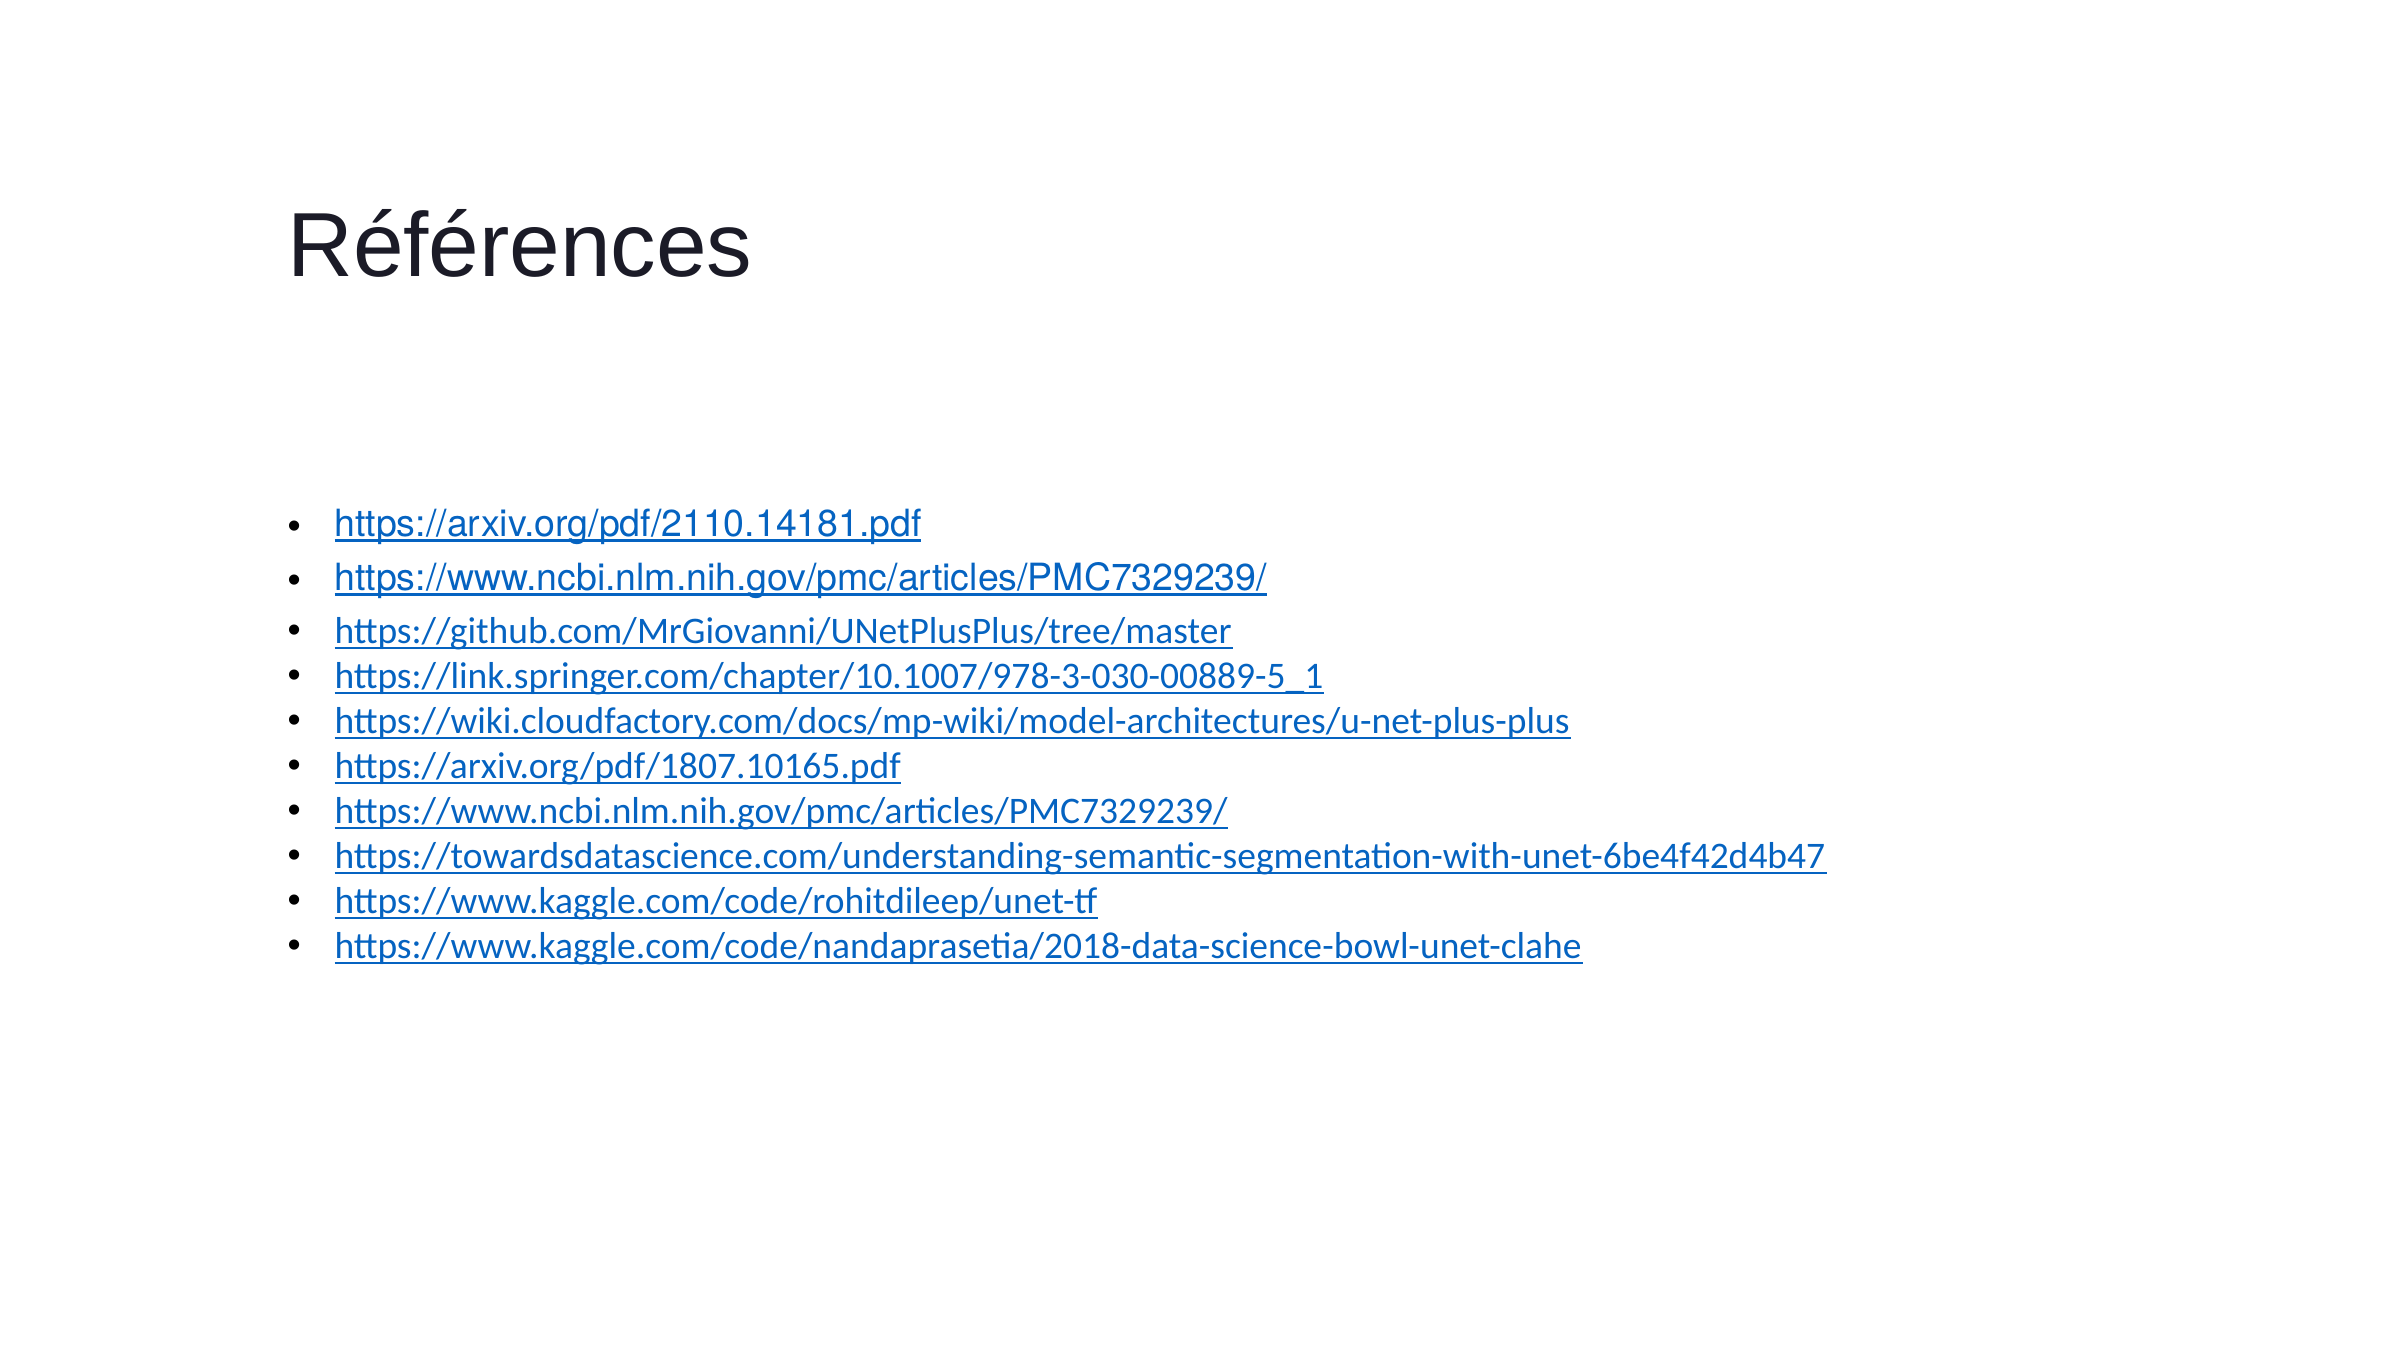

Références
https://arxiv.org/pdf/2110.14181.pdf
https://www.ncbi.nlm.nih.gov/pmc/articles/PMC7329239/
https://github.com/MrGiovanni/UNetPlusPlus/tree/master
https://link.springer.com/chapter/10.1007/978-3-030-00889-5_1
https://wiki.cloudfactory.com/docs/mp-wiki/model-architectures/u-net-plus-plus
https://arxiv.org/pdf/1807.10165.pdf
https://www.ncbi.nlm.nih.gov/pmc/articles/PMC7329239/
https://towardsdatascience.com/understanding-semantic-segmentation-with-unet-6be4f42d4b47
https://www.kaggle.com/code/rohitdileep/unet-tf
https://www.kaggle.com/code/nandaprasetia/2018-data-science-bowl-unet-clahe